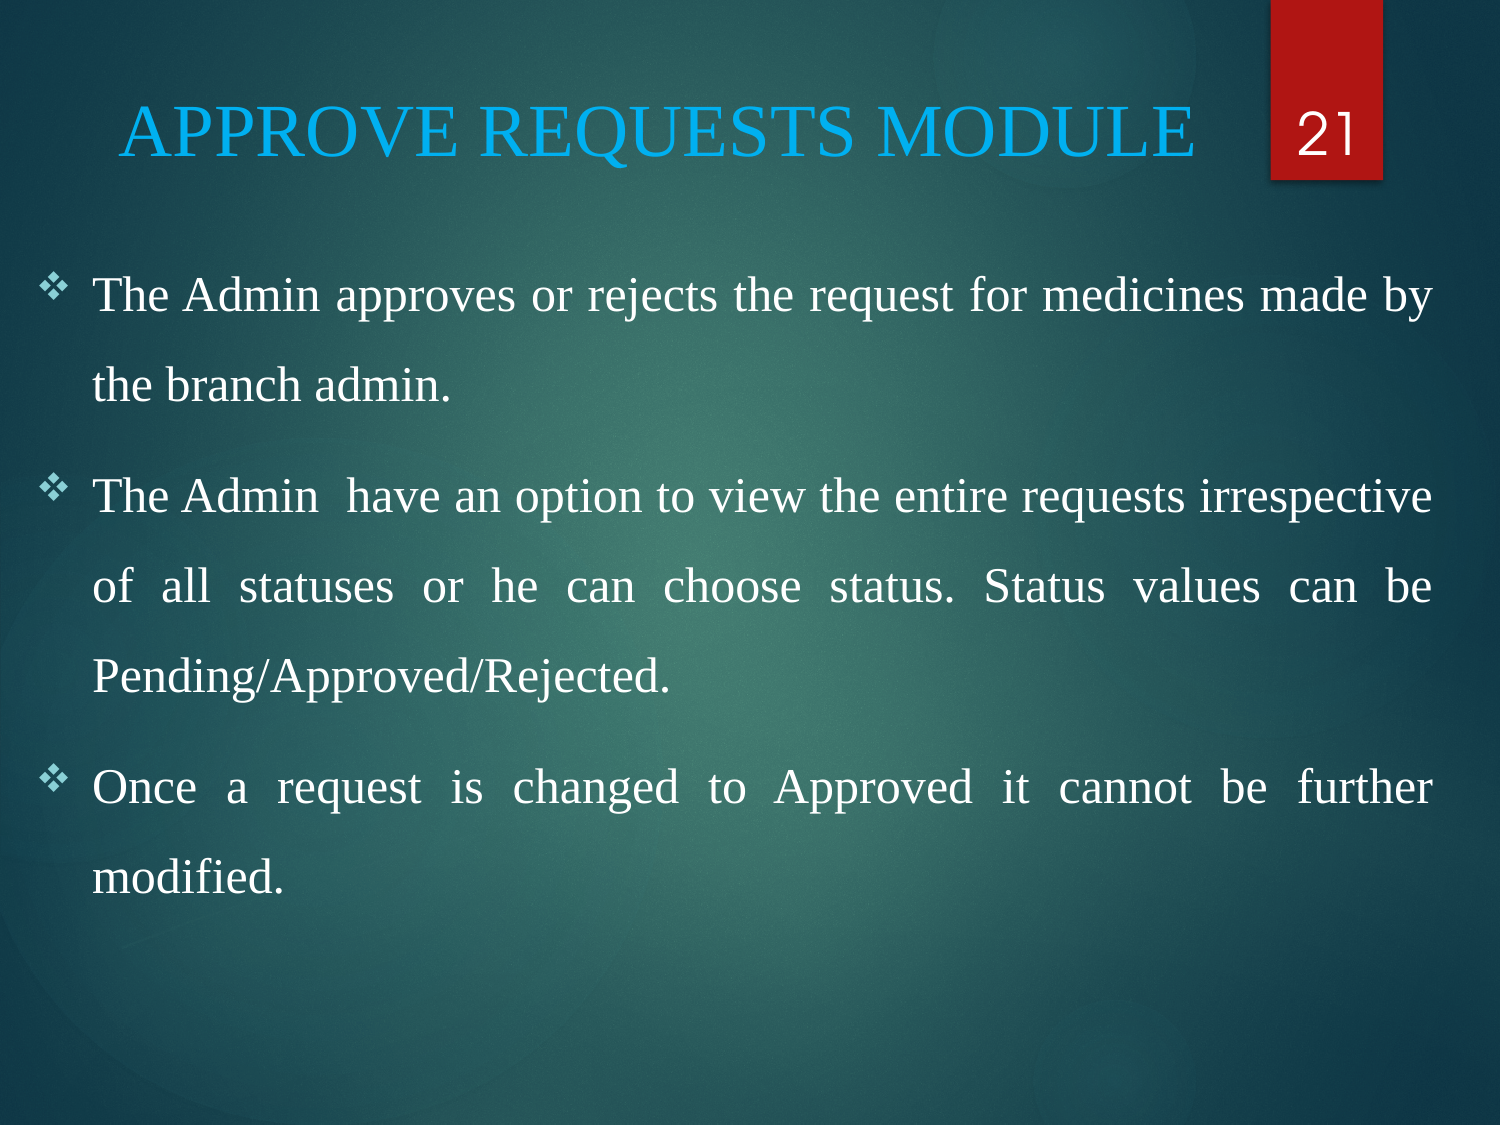

21
# APPROVE REQUESTS MODULE
The Admin approves or rejects the request for medicines made by the branch admin.
The Admin  have an option to view the entire requests irrespective of all statuses or he can choose status. Status values can be Pending/Approved/Rejected.
Once a request is changed to Approved it cannot be further modified.